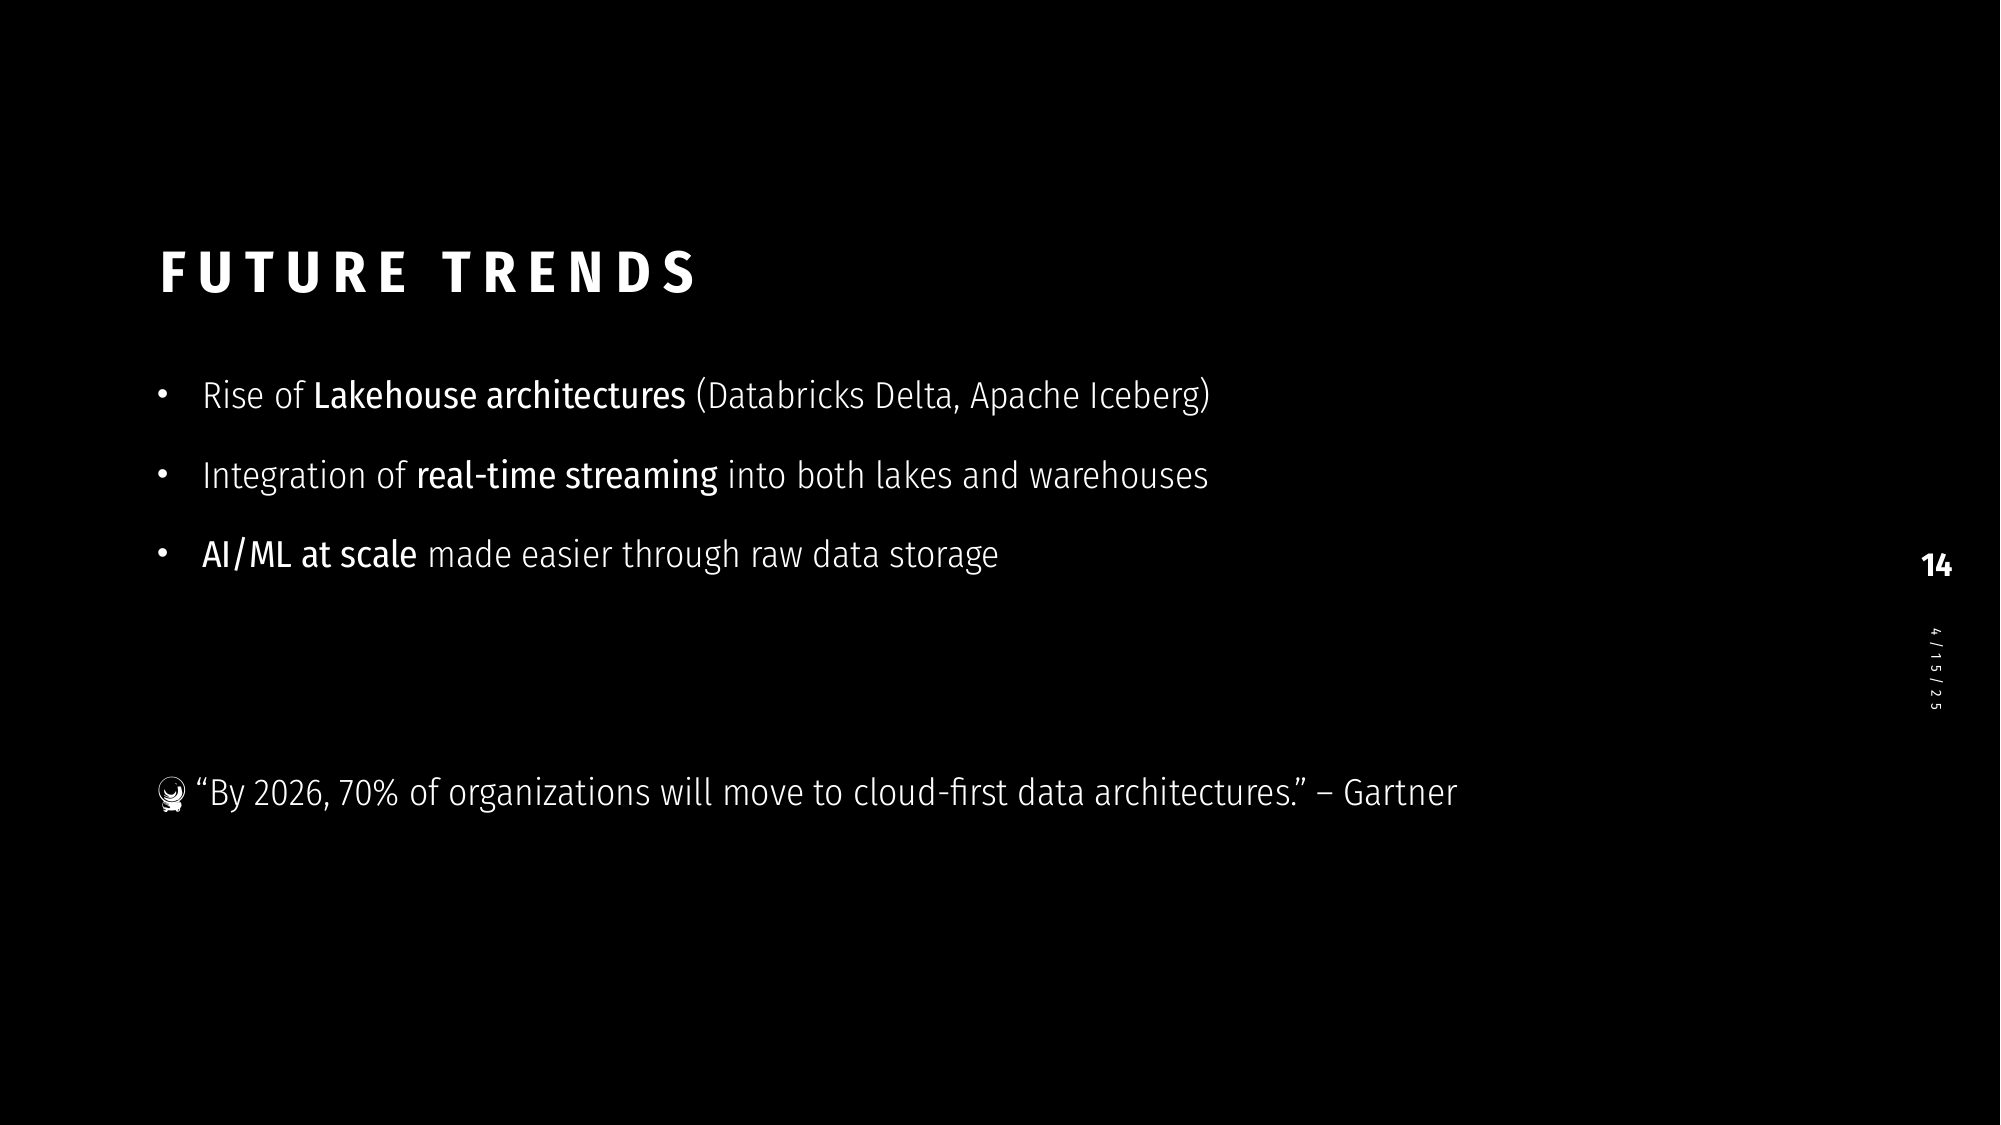

# Future TRENDS

Rise of Lakehouse architectures (Databricks Delta, Apache Iceberg)
Integration of real-time streaming into both lakes and warehouses
AI/ML at scale made easier through raw data storage

🔮 “By 2026, 70% of organizations will move to cloud-first data architectures.” – Gartner

14
4/15/25